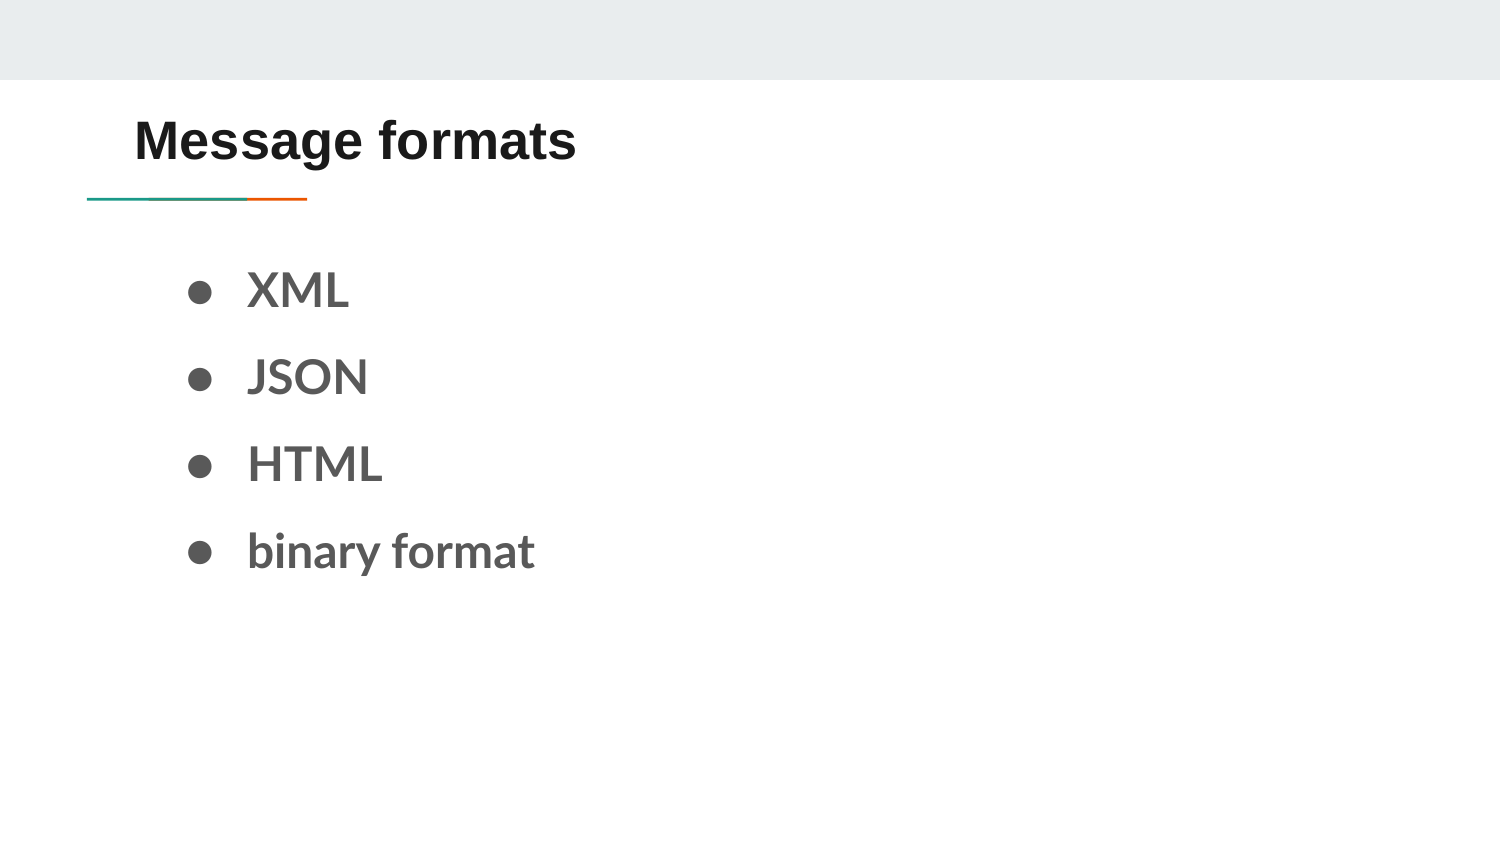

# Message formats
XML
JSON
HTML
binary format